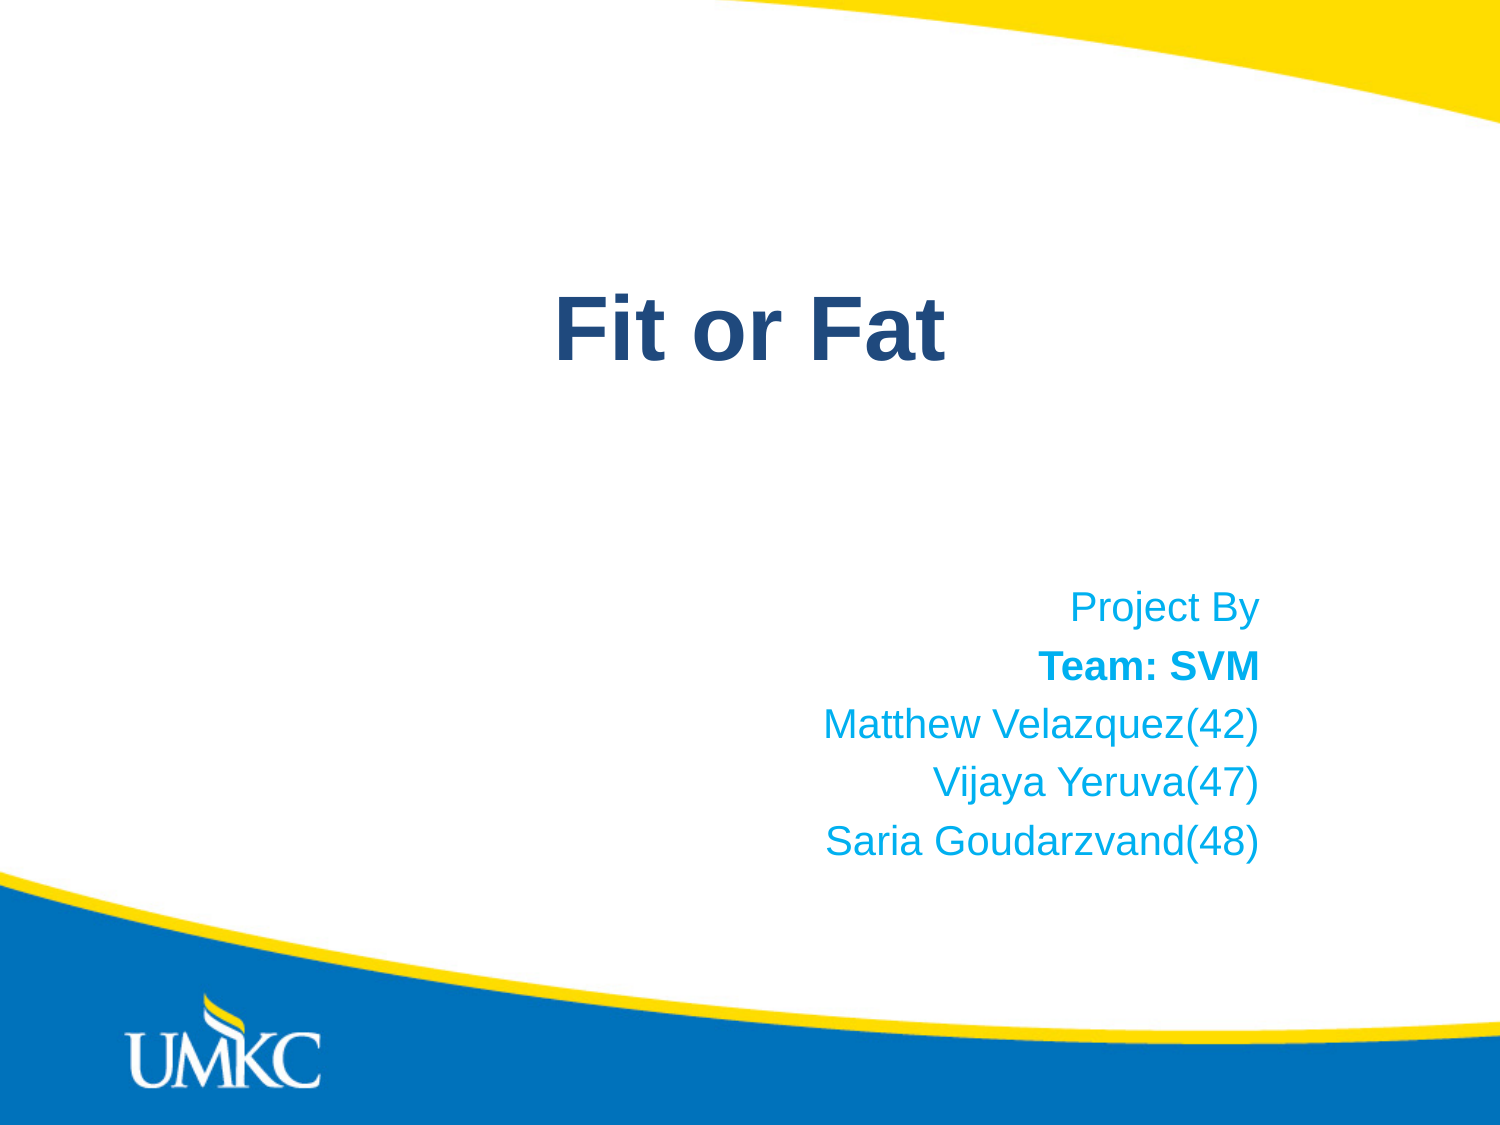

# Fit or Fat
Project By
Team: SVM
Matthew Velazquez(42)
Vijaya Yeruva(47)
Saria Goudarzvand(48)